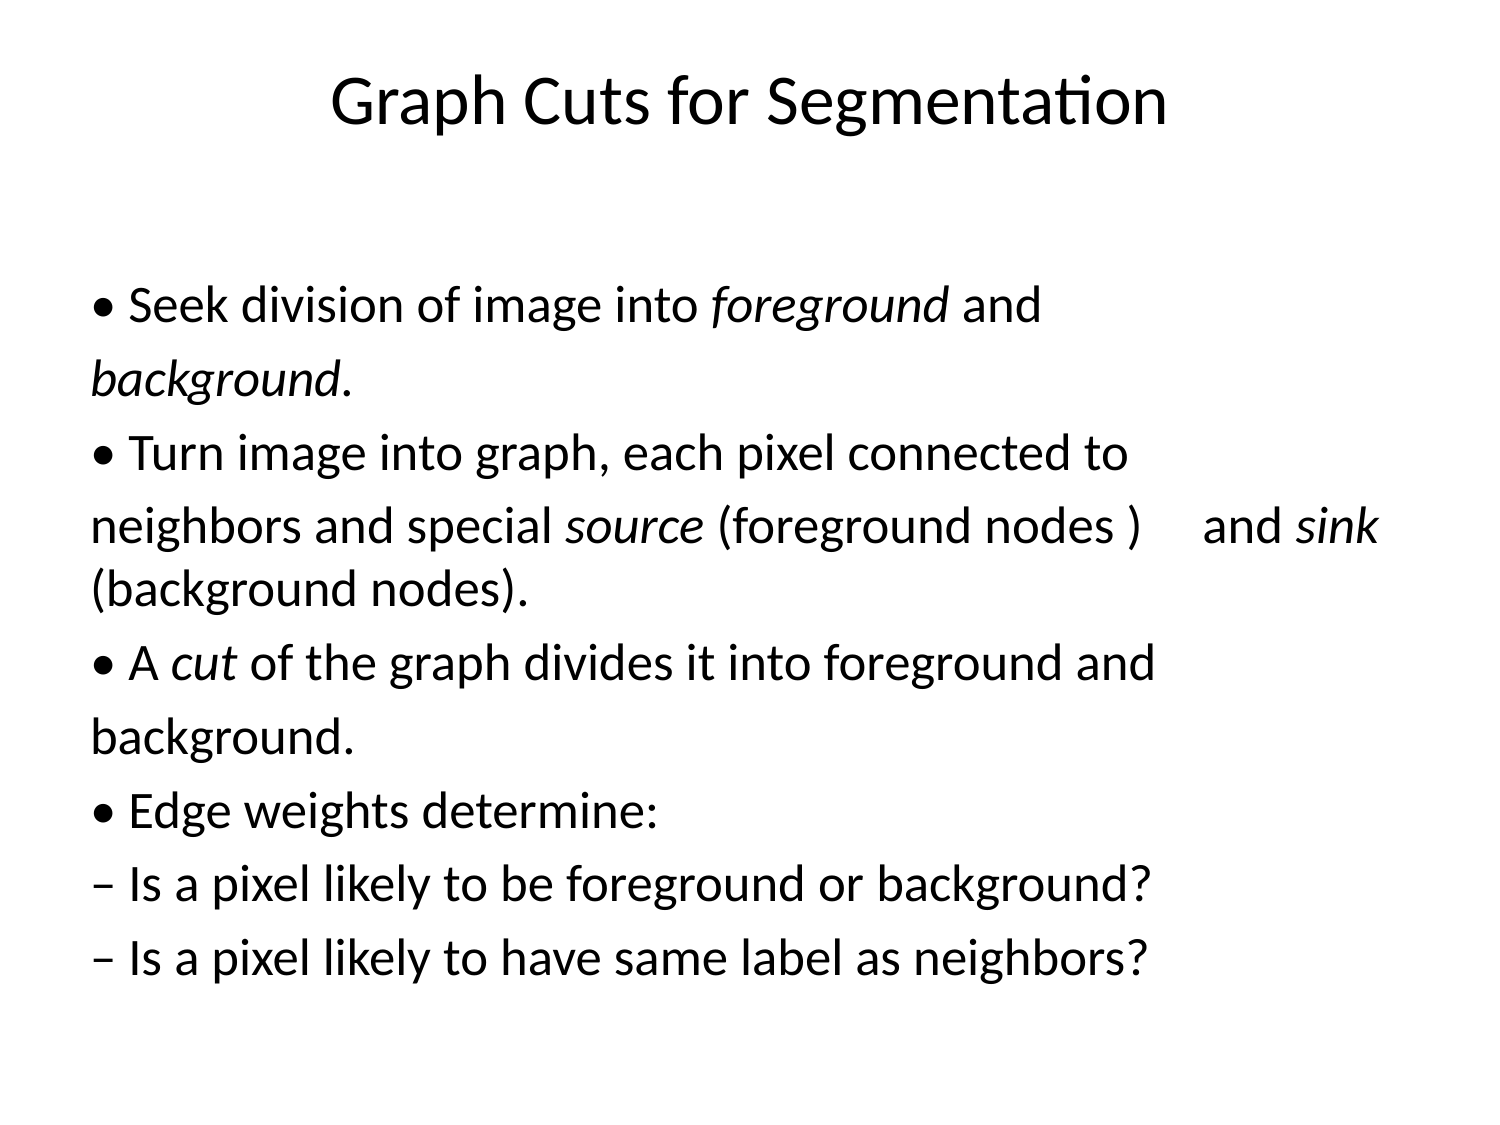

# Graph Cuts for Segmentation
• Seek division of image into foreground and
background.
• Turn image into graph, each pixel connected to
neighbors and special source (foreground nodes )     and sink (background nodes).
• A cut of the graph divides it into foreground and
background.
• Edge weights determine:
– Is a pixel likely to be foreground or background?
– Is a pixel likely to have same label as neighbors?